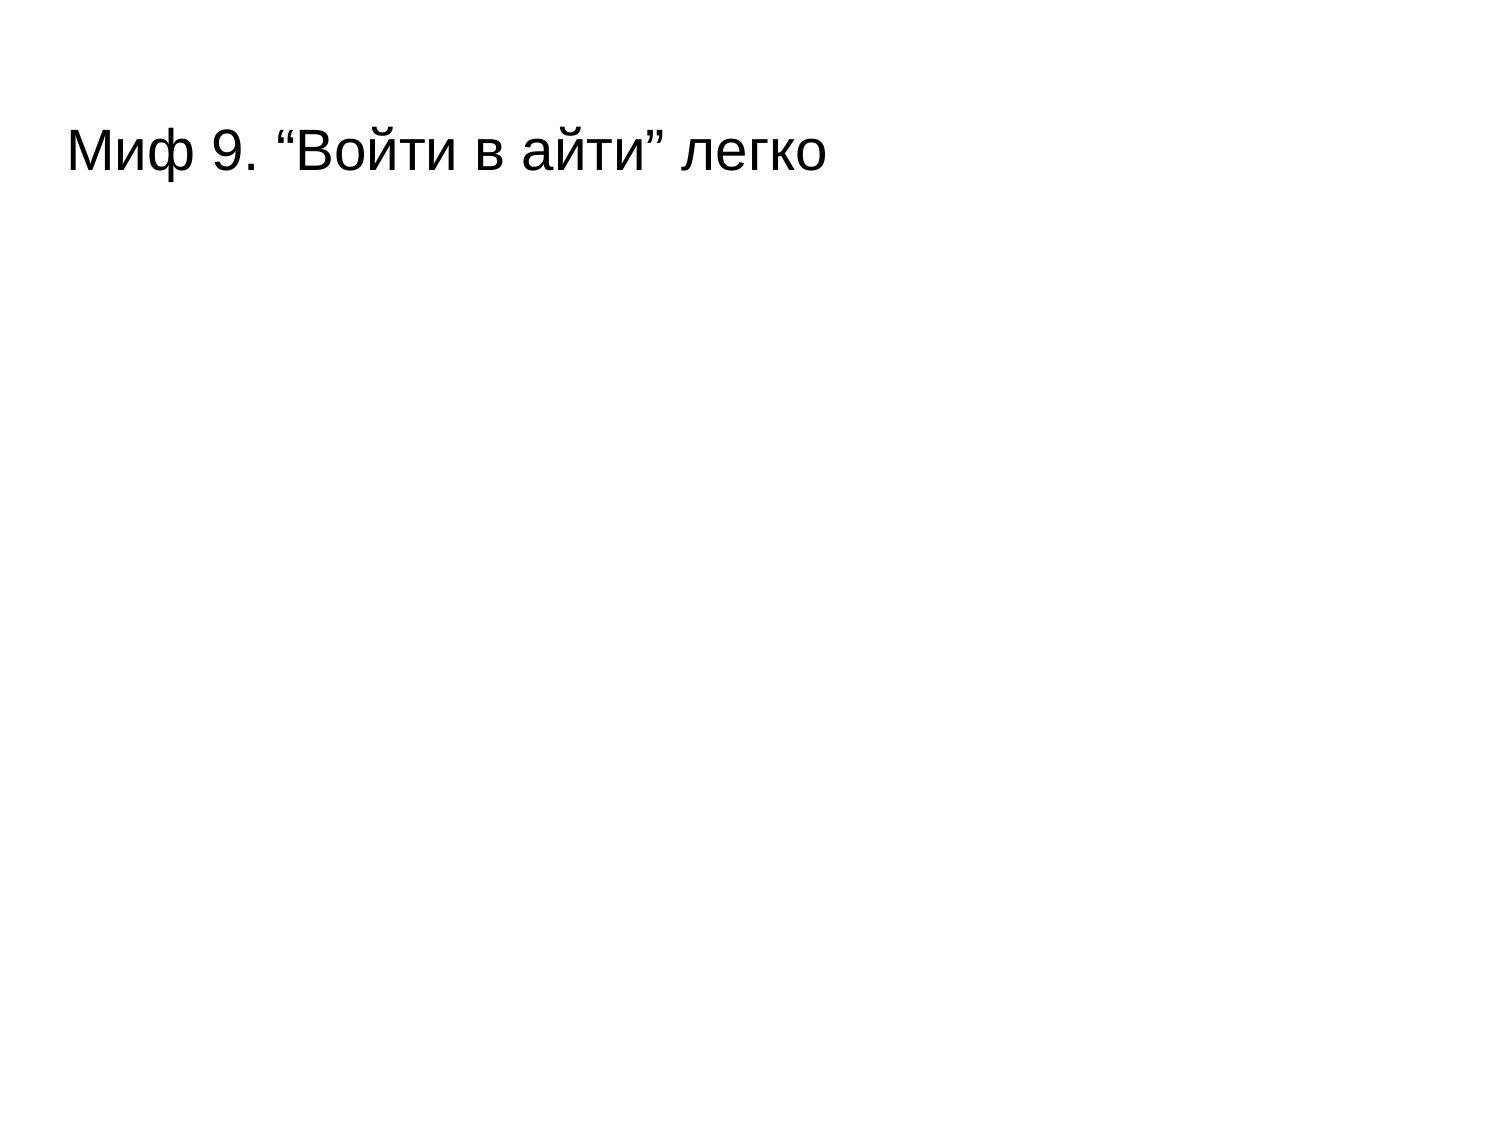

# Миф 9. “Войти в айти” легко